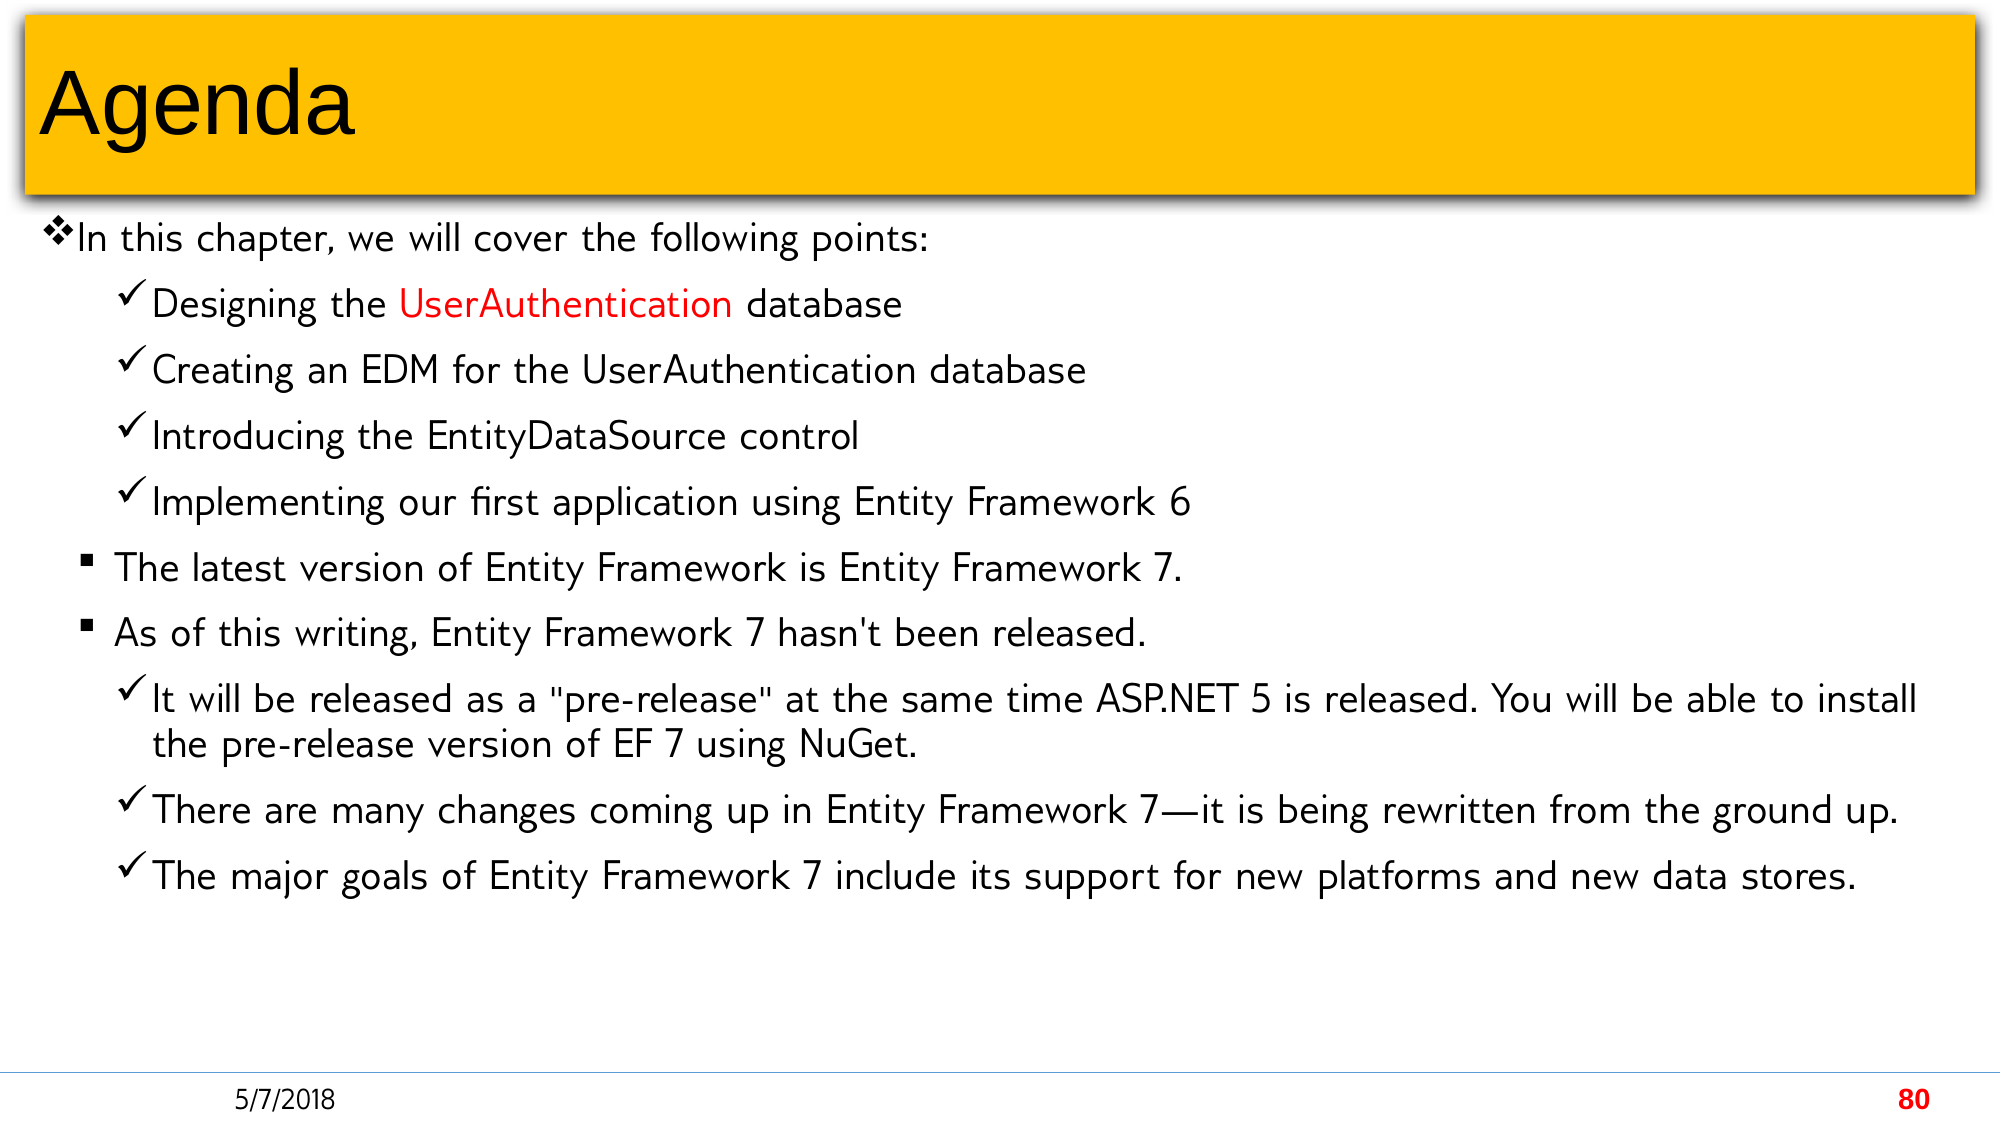

# Agenda
In this chapter, we will cover the following points:
Designing the UserAuthentication database
Creating an EDM for the UserAuthentication database
Introducing the EntityDataSource control
Implementing our first application using Entity Framework 6
The latest version of Entity Framework is Entity Framework 7.
As of this writing, Entity Framework 7 hasn't been released.
It will be released as a "pre-release" at the same time ASP.NET 5 is released. You will be able to install the pre-release version of EF 7 using NuGet.
There are many changes coming up in Entity Framework 7—it is being rewritten from the ground up.
The major goals of Entity Framework 7 include its support for new platforms and new data stores.
5/7/2018
80